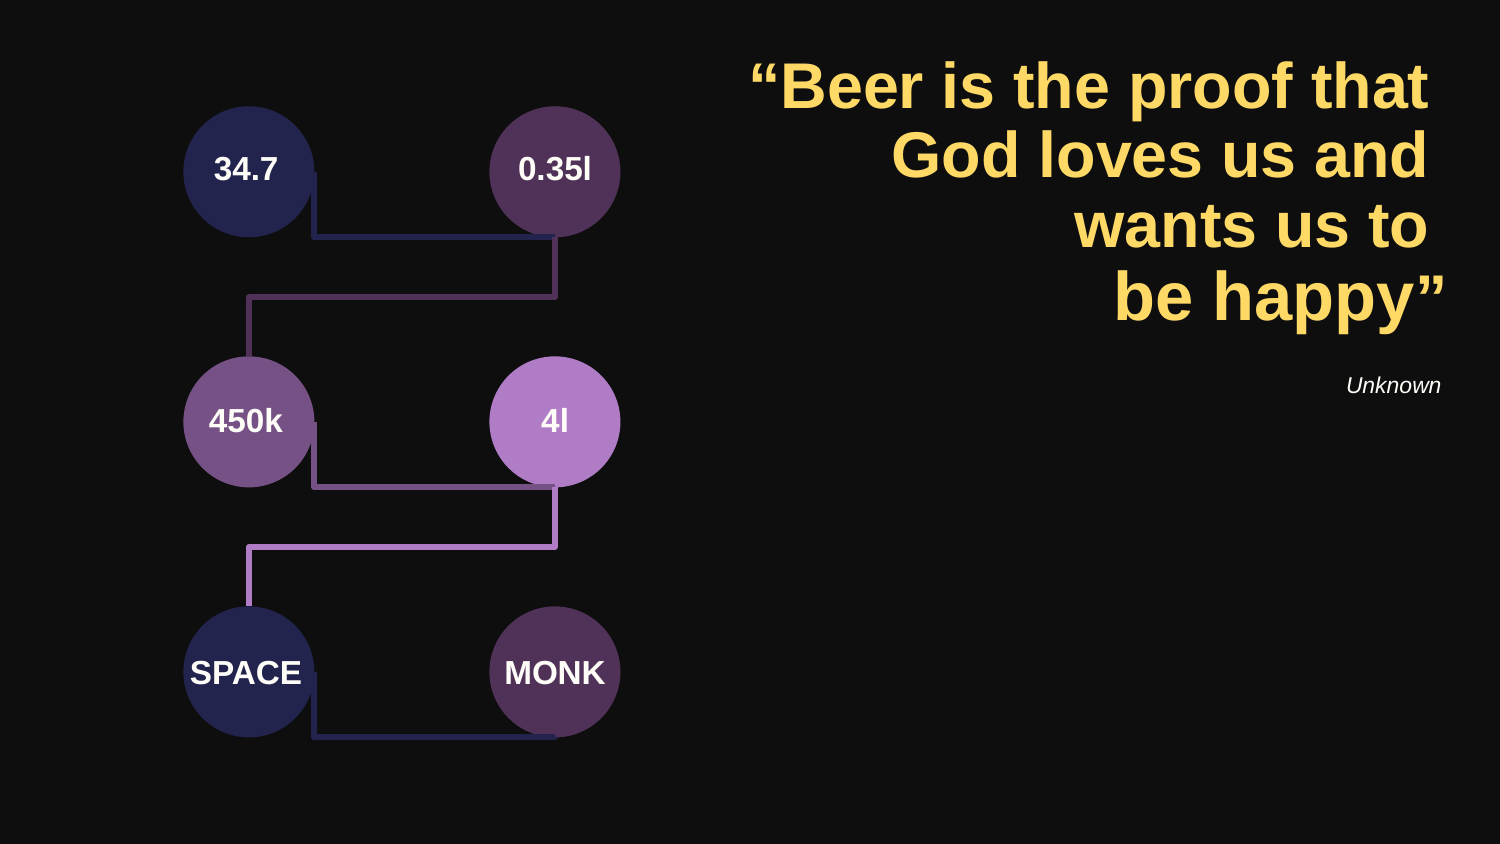

# “Beer is the proof that
God loves us and
wants us to
be happy”

34.7
0.35l
Unknown
4l
450k
SPACE
MONK